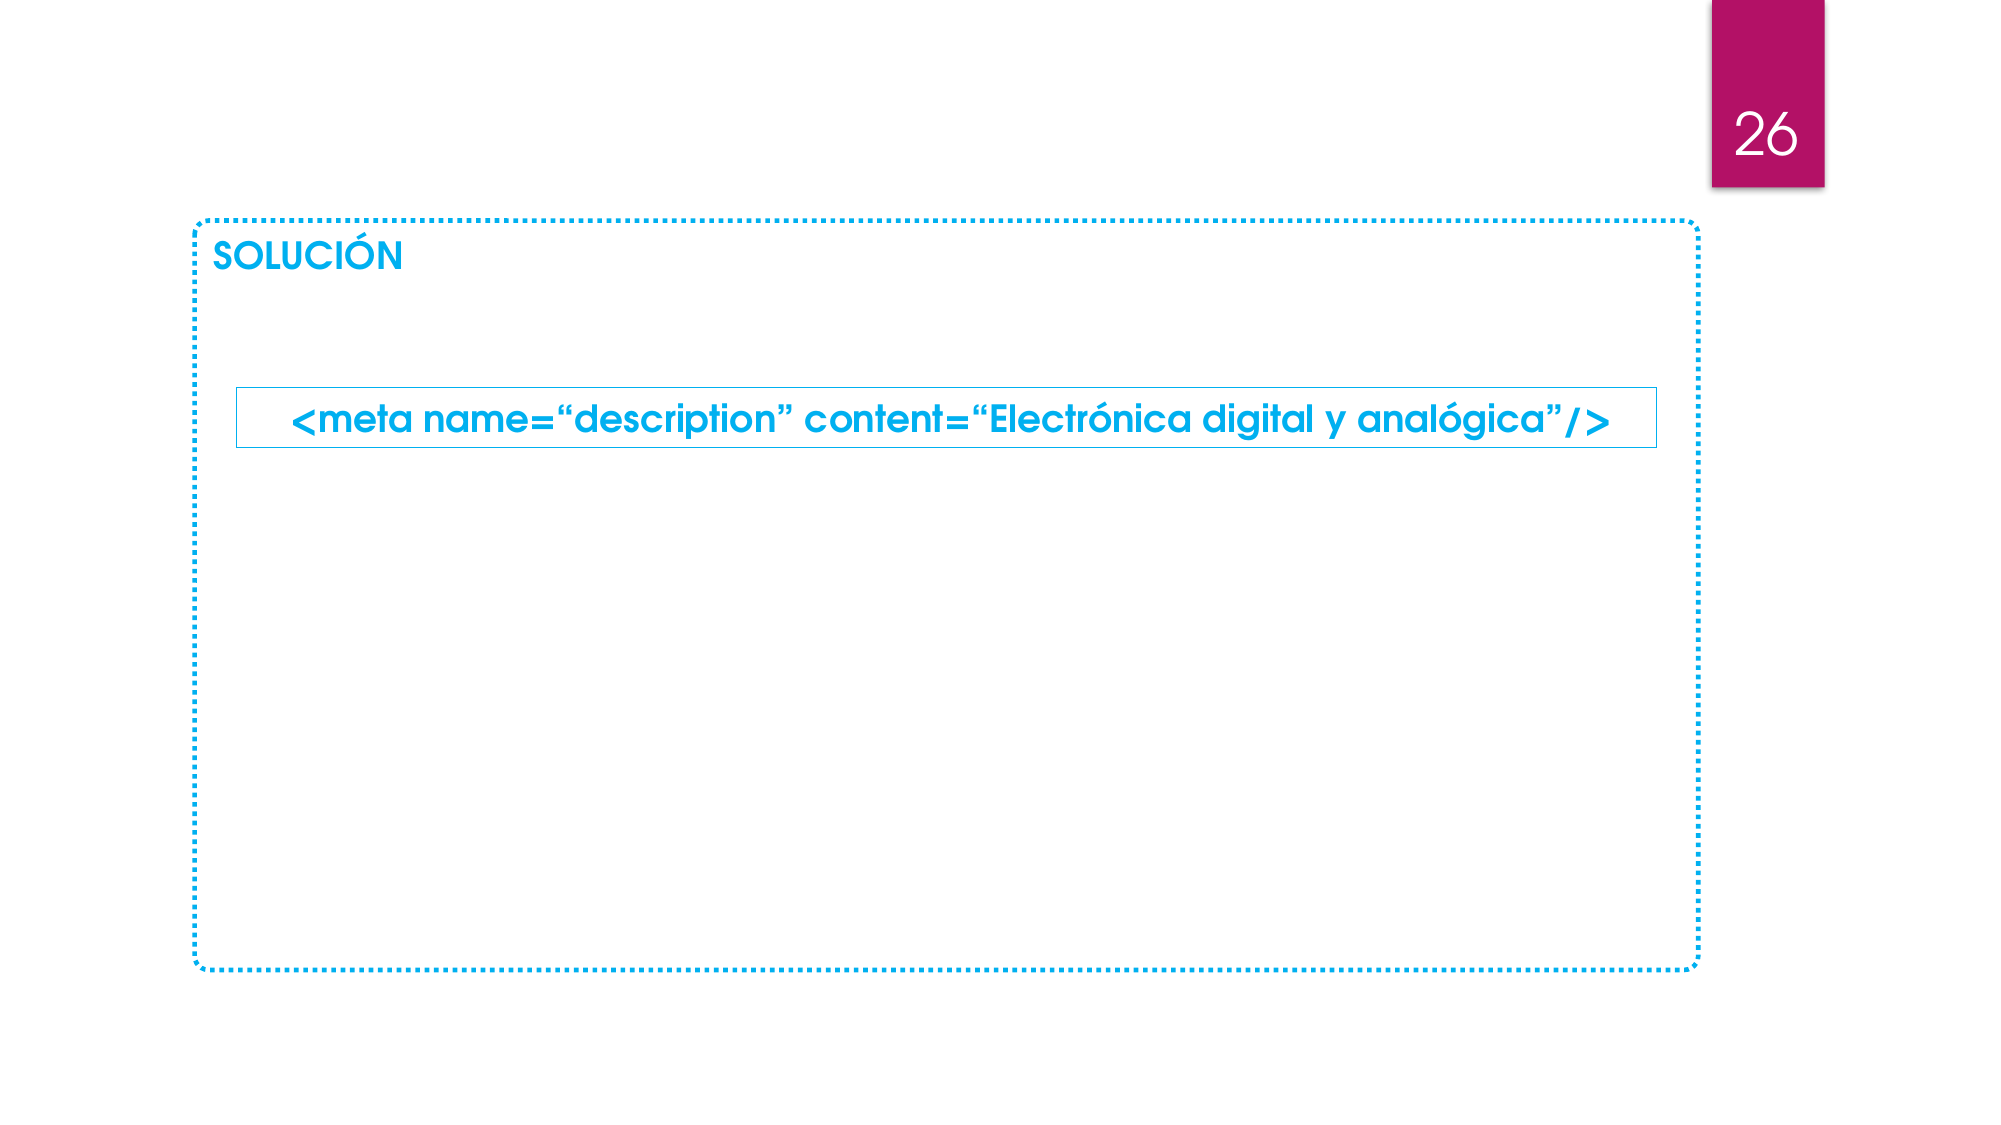

26
SOLUCIÓN

 <meta name=“description” content=“Electrónica digital y analógica”/>